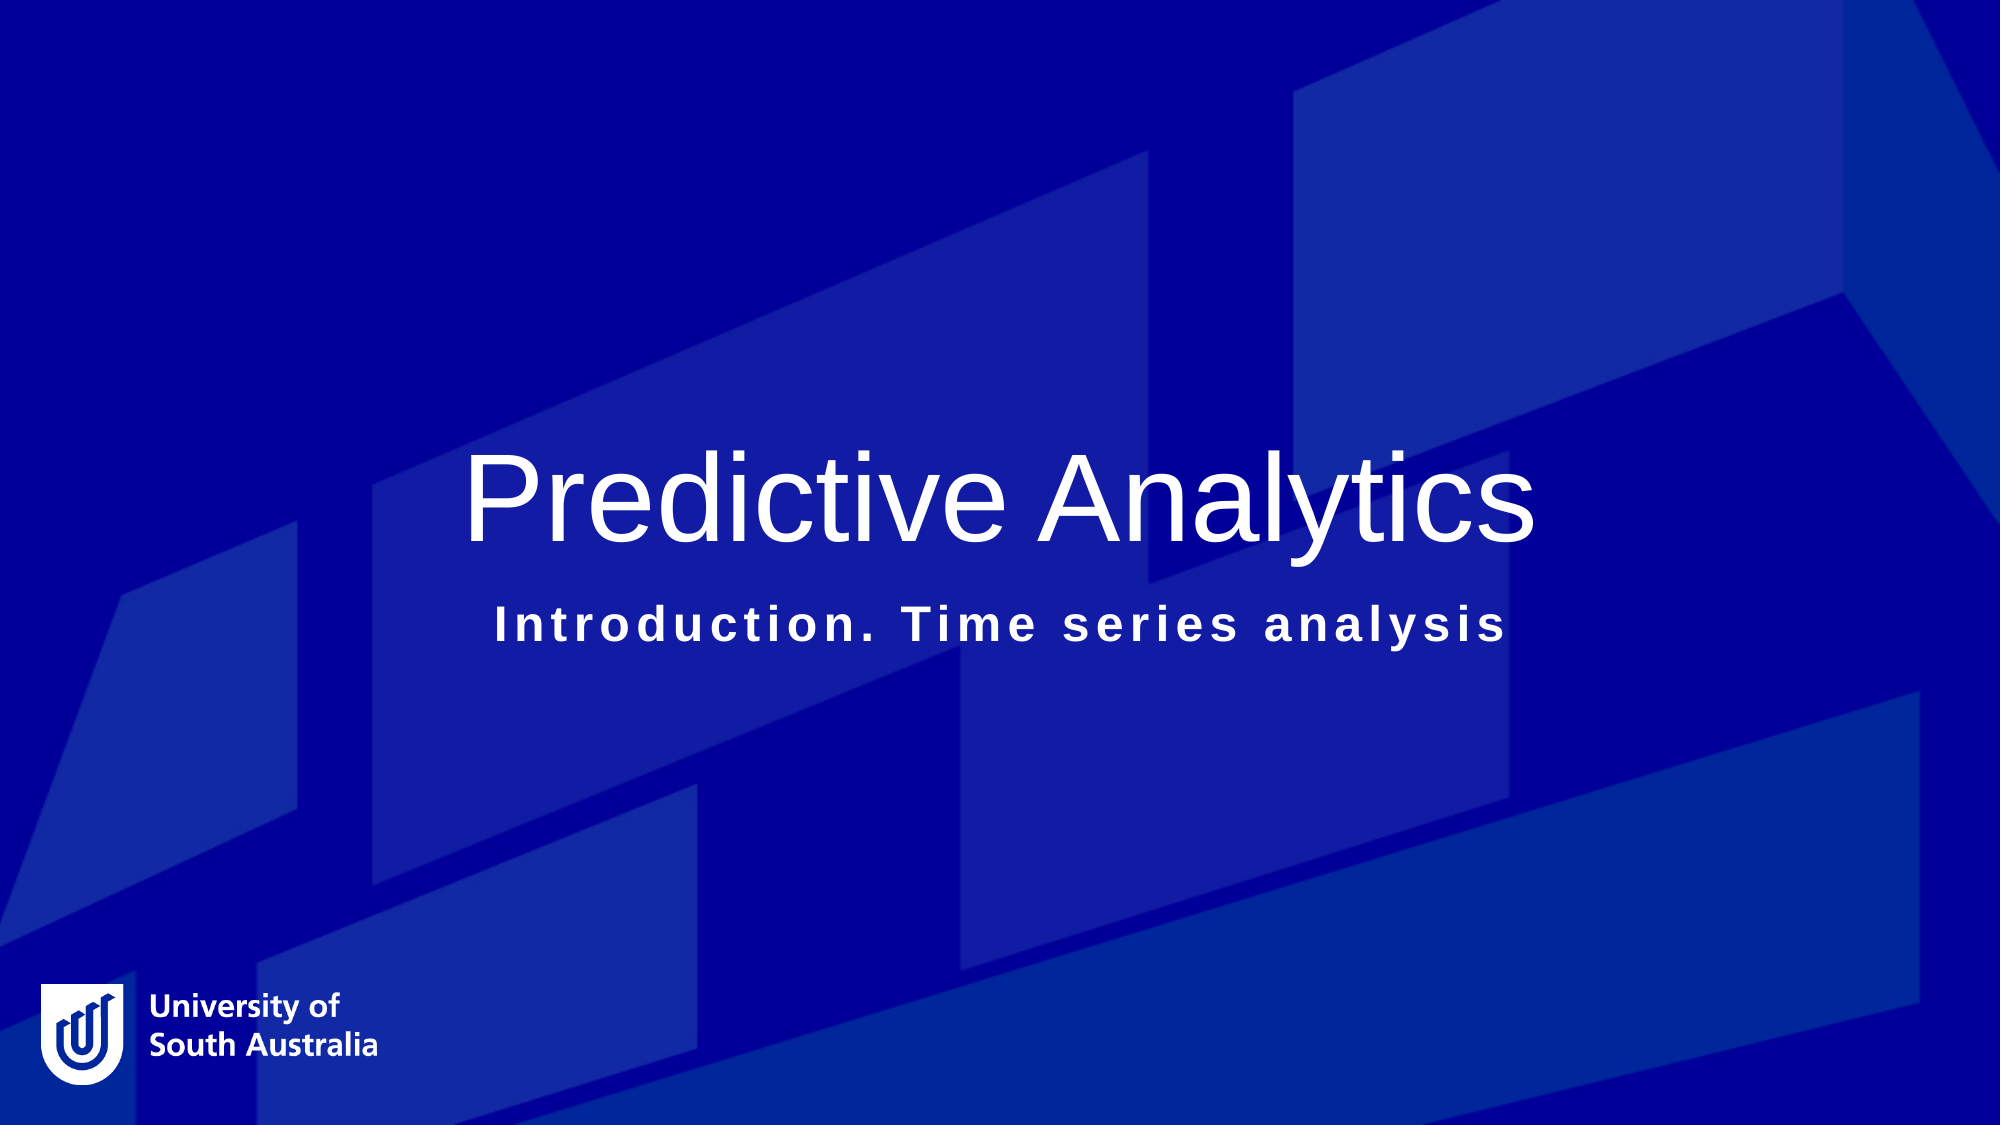

# Predictive Analytics
Introduction. Time series analysis